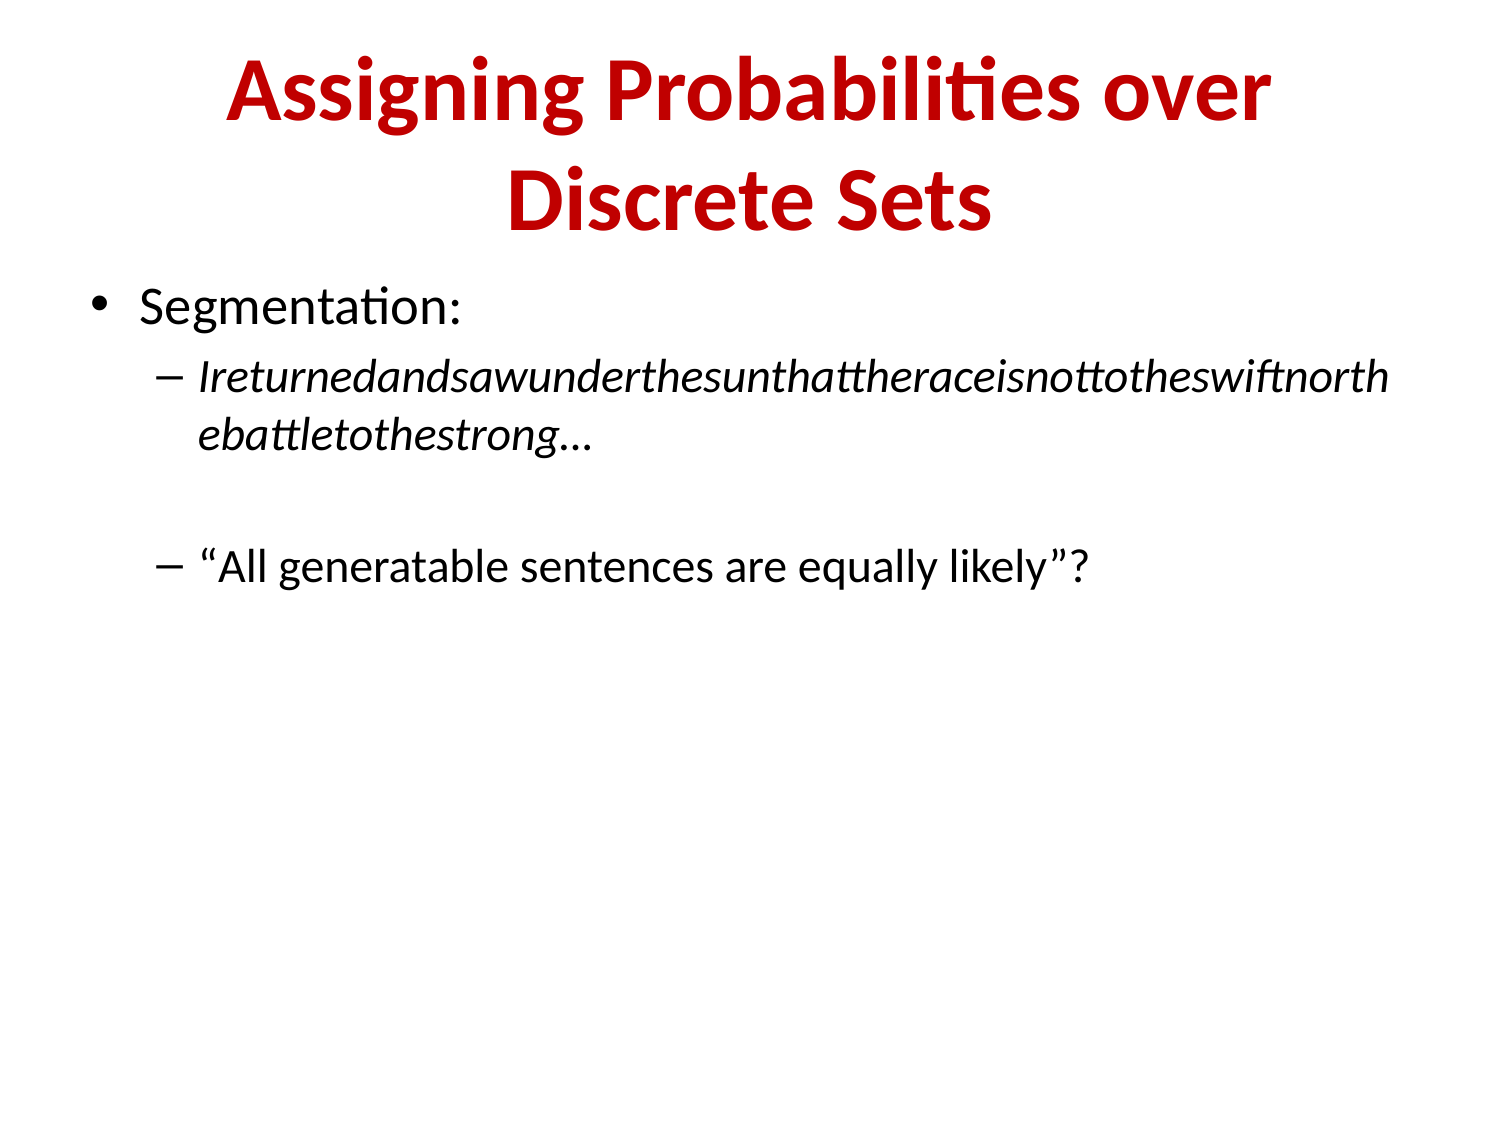

# Assigning Probabilities over Discrete Sets
Segmentation:
Ireturnedandsawunderthesunthattheraceisnottotheswiftnorthebattletothestrong…

“All generatable sentences are equally likely”?

With correction:
Iretrunedandsawunnderthhesunthettheraceisnottothesviftnorthebatletothestrong…

“All generatable sentences are equally likely”?